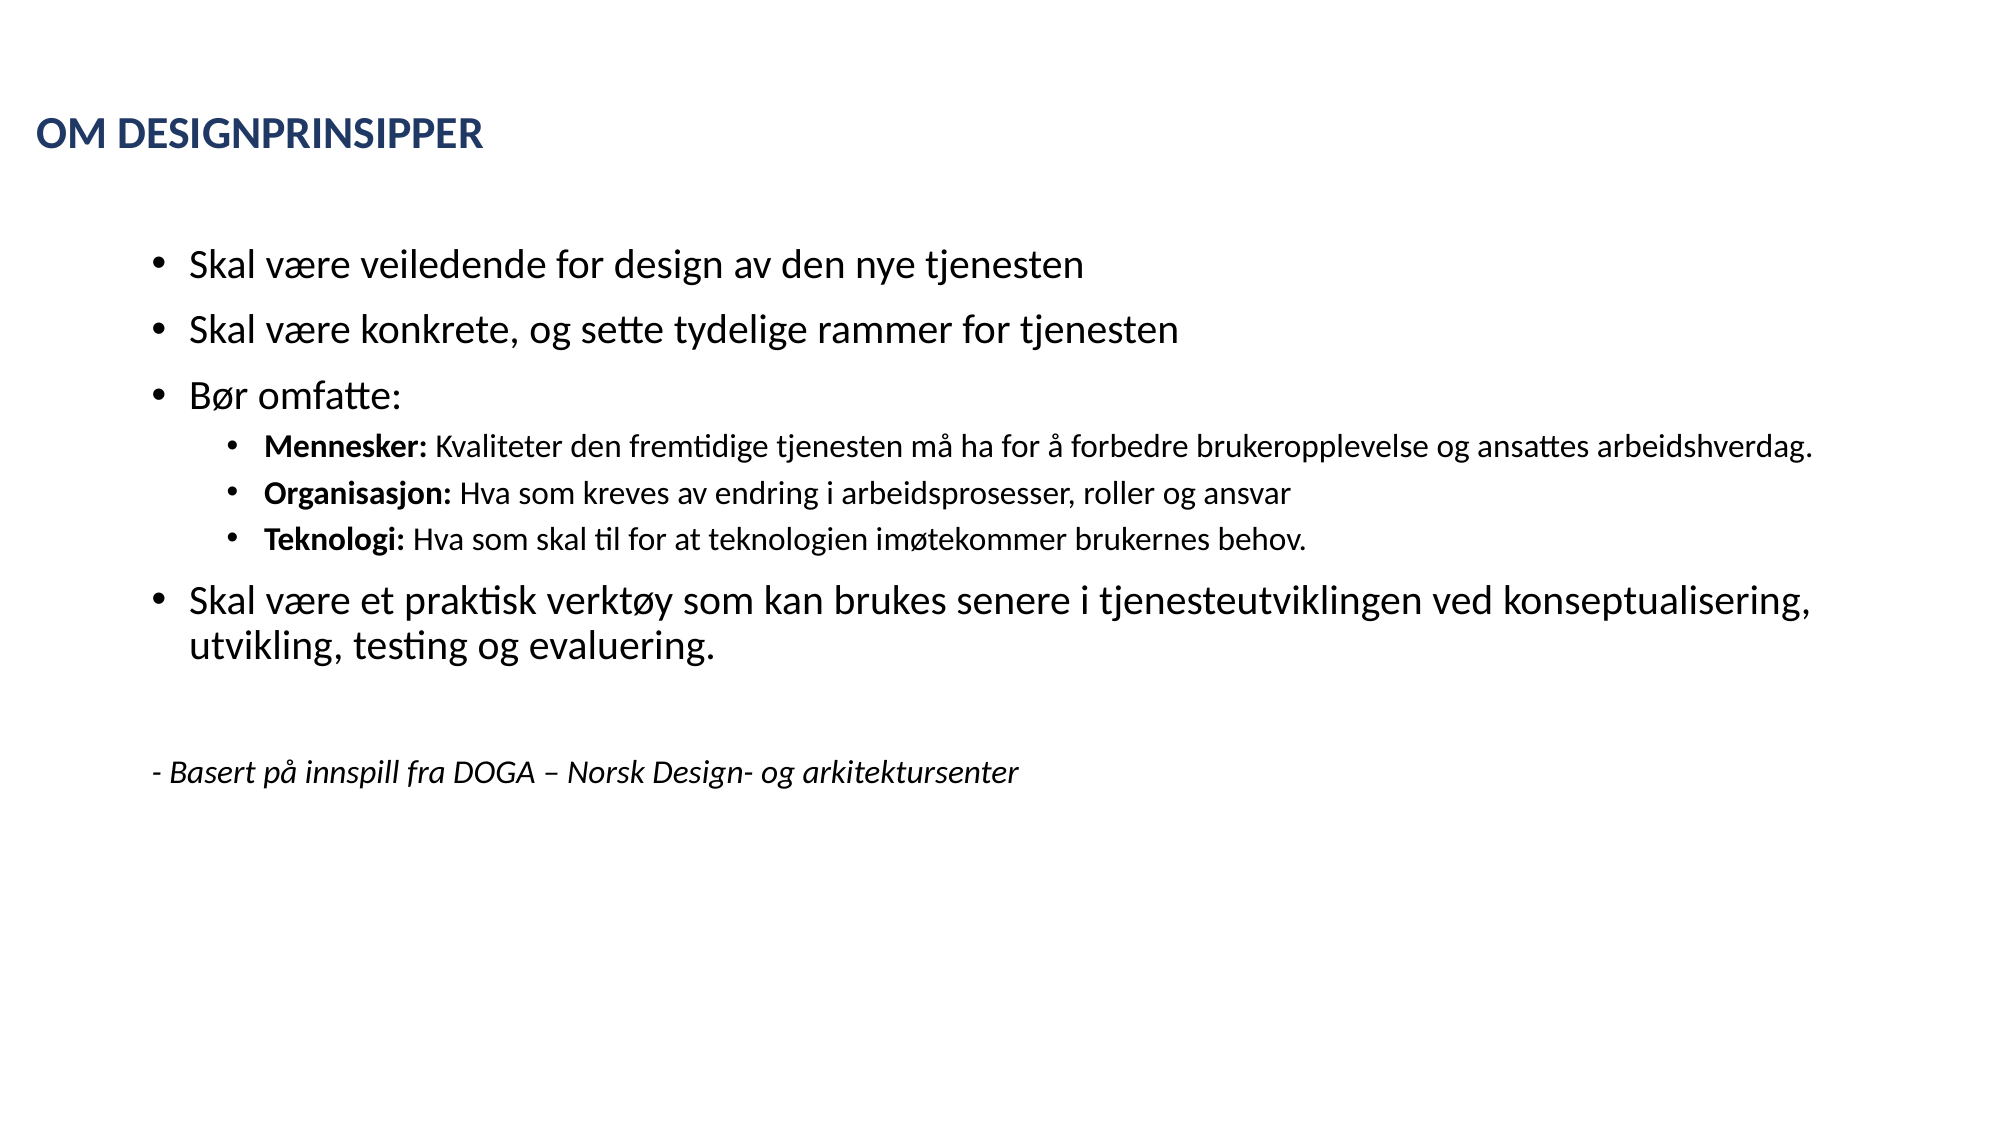

OM DESIGNPRINSIPPER
Skal være veiledende for design av den nye tjenesten
Skal være konkrete, og sette tydelige rammer for tjenesten
Bør omfatte:
Mennesker: Kvaliteter den fremtidige tjenesten må ha for å forbedre brukeropplevelse og ansattes arbeidshverdag.
Organisasjon: Hva som kreves av endring i arbeidsprosesser, roller og ansvar
Teknologi: Hva som skal til for at teknologien imøtekommer brukernes behov.
Skal være et praktisk verktøy som kan brukes senere i tjenesteutviklingen ved konseptualisering, utvikling, testing og evaluering.

- Basert på innspill fra DOGA – Norsk Design- og arkitektursenter